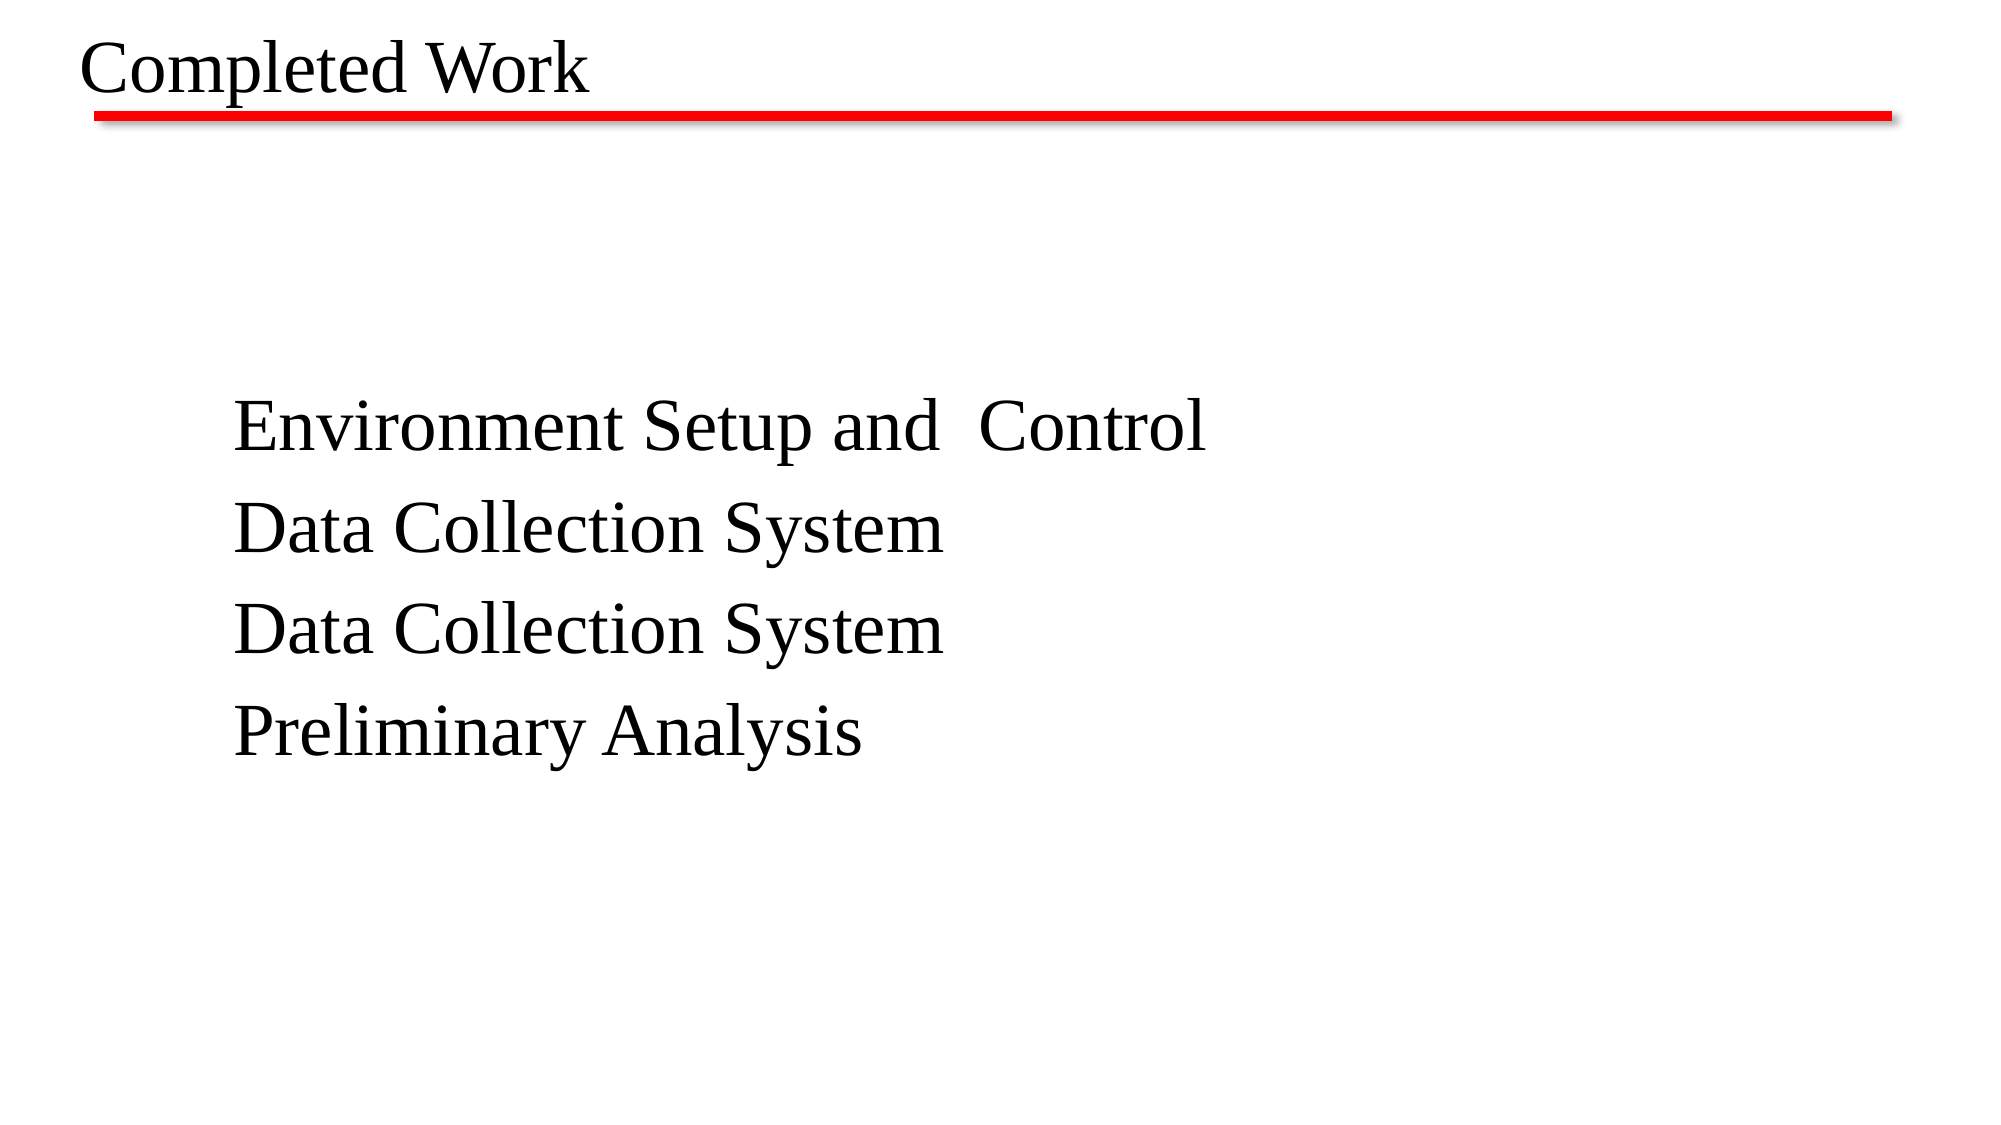

# Completed Work

Environment Setup and  Control
Data Collection System
Data Collection System
Preliminary Analysis